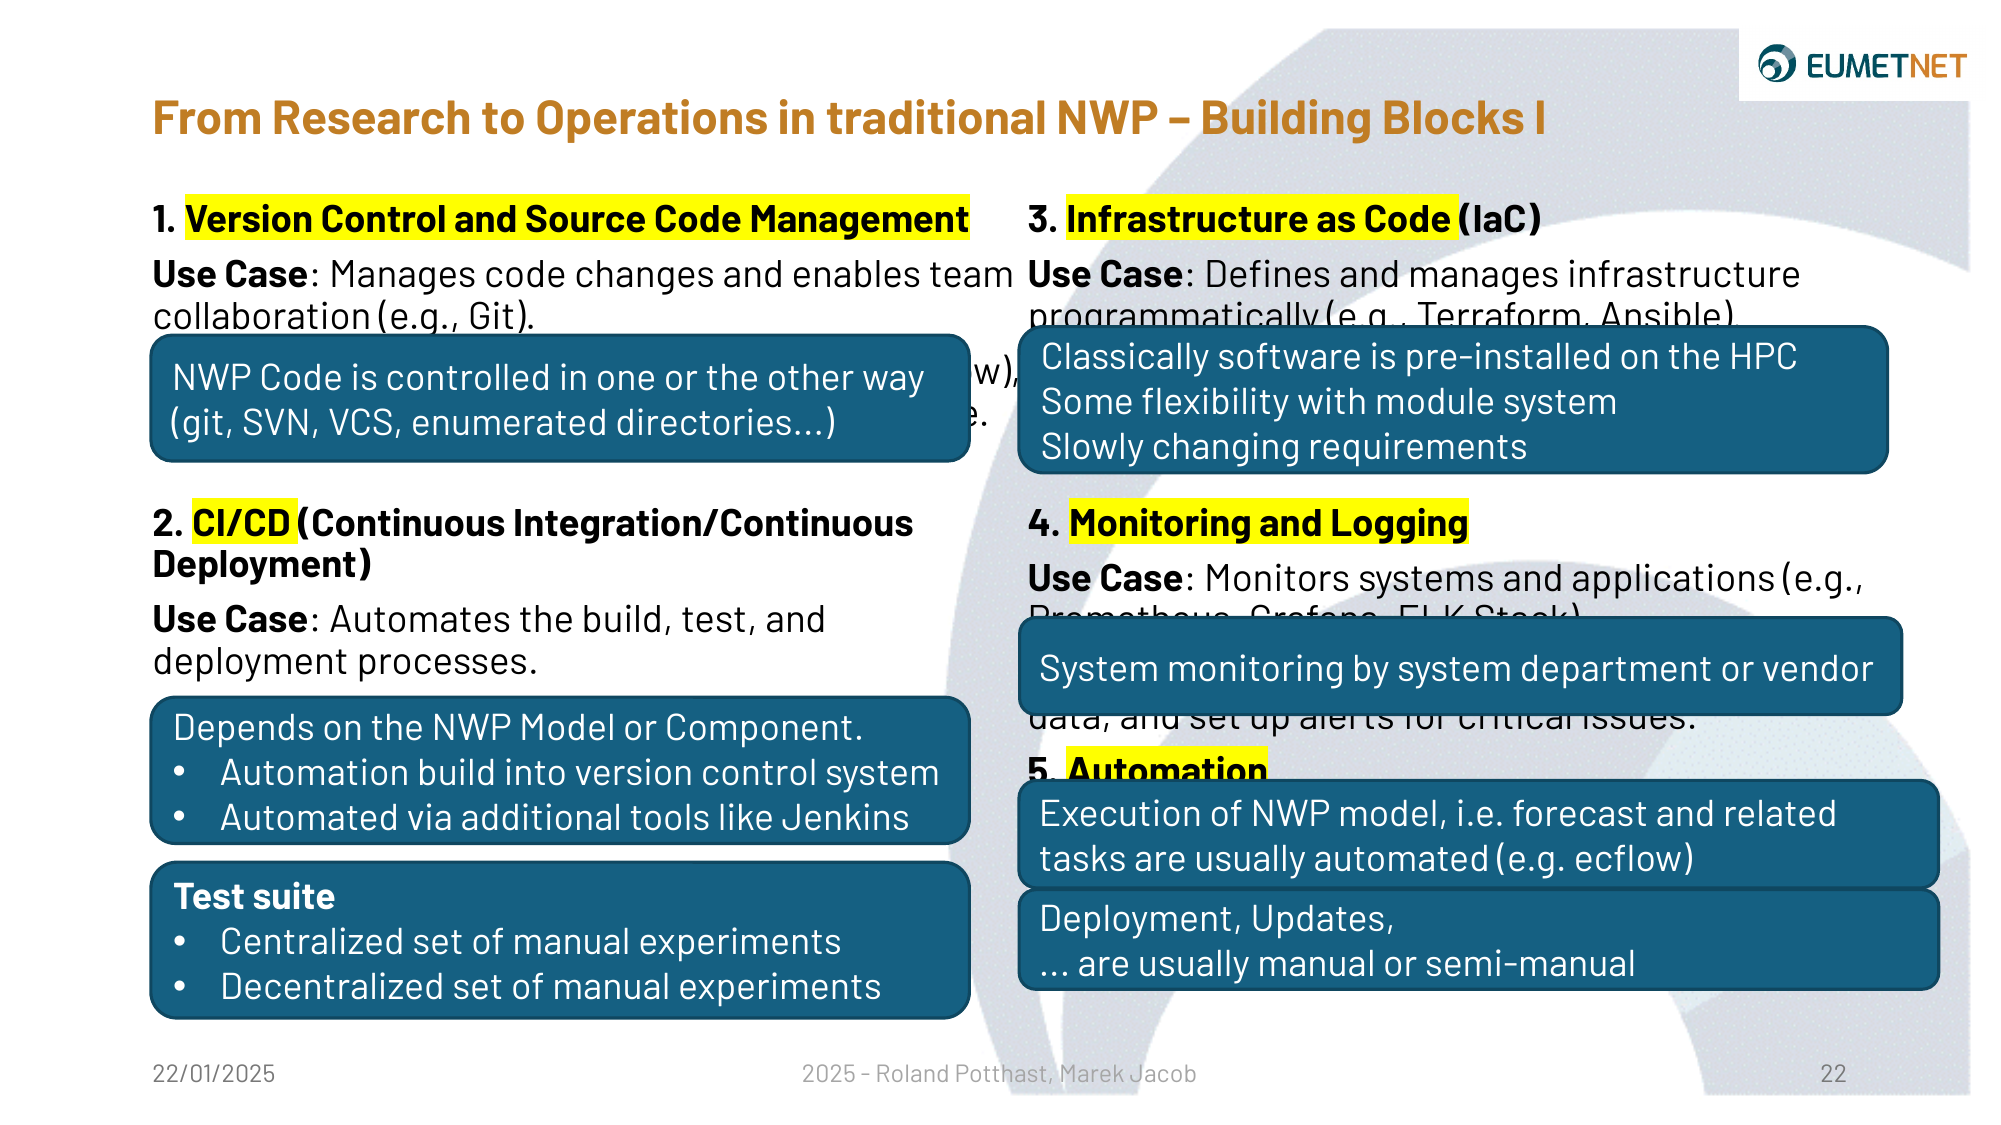

# From Research to Operations in traditional NWP – Building Blocks I
1. Version Control and Source Code Management
Use Case: Manages code changes and enables team collaboration (e.g., Git).
Considerations: Branching strategies (e.g., GitFlow), conflict resolution, versioning infrastructure code.

2. CI/CD (Continuous Integration/Continuous Deployment)
Use Case: Automates the build, test, and deployment processes.
Considerations: Test coverage, automation tools (e.g., Jenkins, GitHub Actions), deployment strategies (e.g., Blue-Green Deployments).

3. Infrastructure as Code (IaC)
Use Case: Defines and manages infrastructure programmatically (e.g., Terraform, Ansible).
Considerations: Repeatability, modularity, handling sensitive credentials securely.

4. Monitoring and Logging
Use Case: Monitors systems and applications (e.g., Prometheus, Grafana, ELK Stack).
Considerations: Define KPIs, avoid logging sensitive data, and set up alerts for critical issues.
5. Automation
Use Case: Reduces manual tasks (e.g., testing, deployments, updates).
Considerations:
Classically software is pre-installed on the HPC
Some flexibility with module system
Slowly changing requirements
NWP Code is controlled in one or the other way (git, SVN, VCS, enumerated directories...)
System monitoring by system department or vendor
Depends on the NWP Model or Component.
Automation build into version control system
Automated via additional tools like Jenkins
Execution of NWP model, i.e. forecast and related tasks are usually automated (e.g. ecflow)
Test suite
Centralized set of manual experiments
Decentralized set of manual experiments
Deployment, Updates,
... are usually manual or semi-manual
22/01/2025
2025 - Roland Potthast, Marek Jacob
22